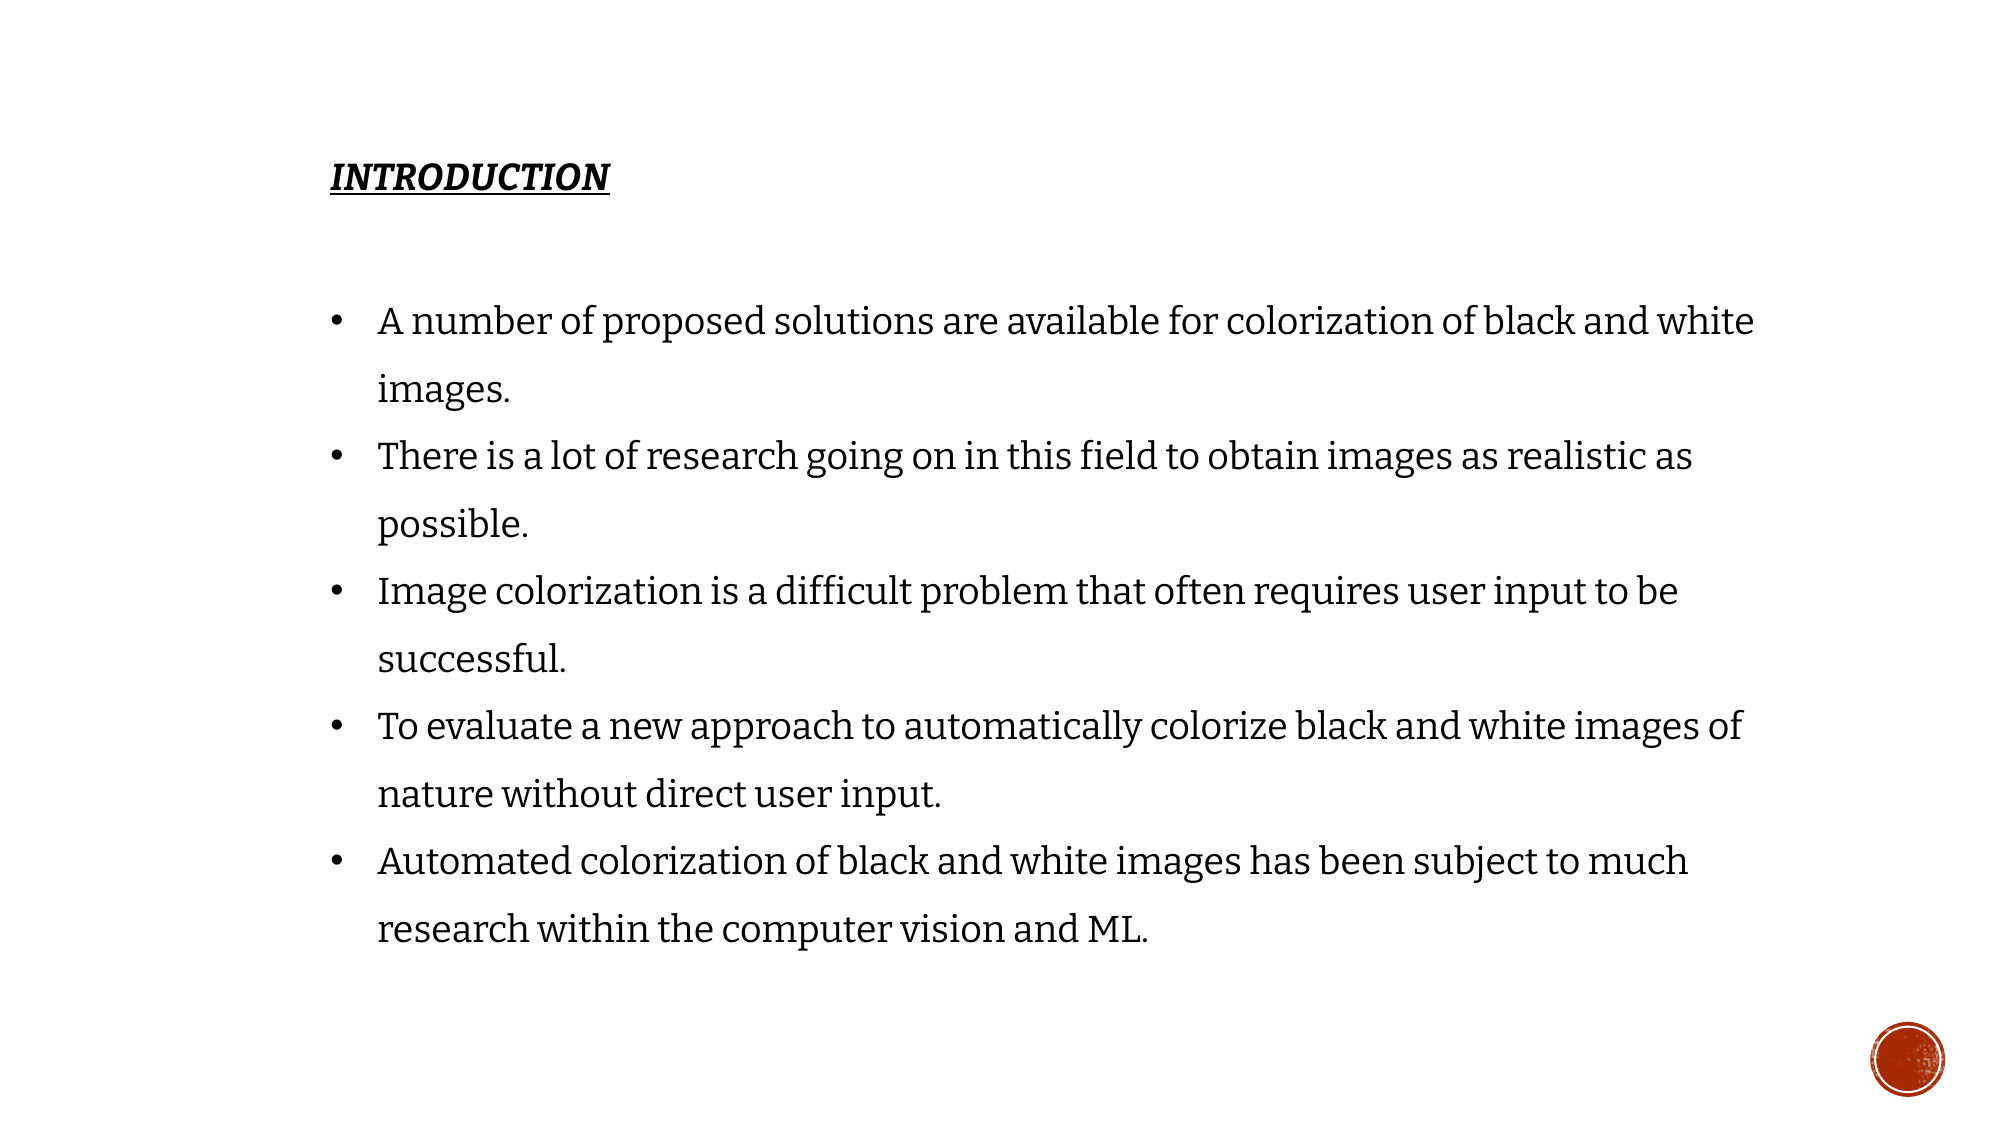

INTRODUCTION
A number of proposed solutions are available for colorization of black and white images.
There is a lot of research going on in this field to obtain images as realistic as possible.
Image colorization is a difficult problem that often requires user input to be successful.
To evaluate a new approach to automatically colorize black and white images of nature without direct user input.
Automated colorization of black and white images has been subject to much research within the computer vision and ML.